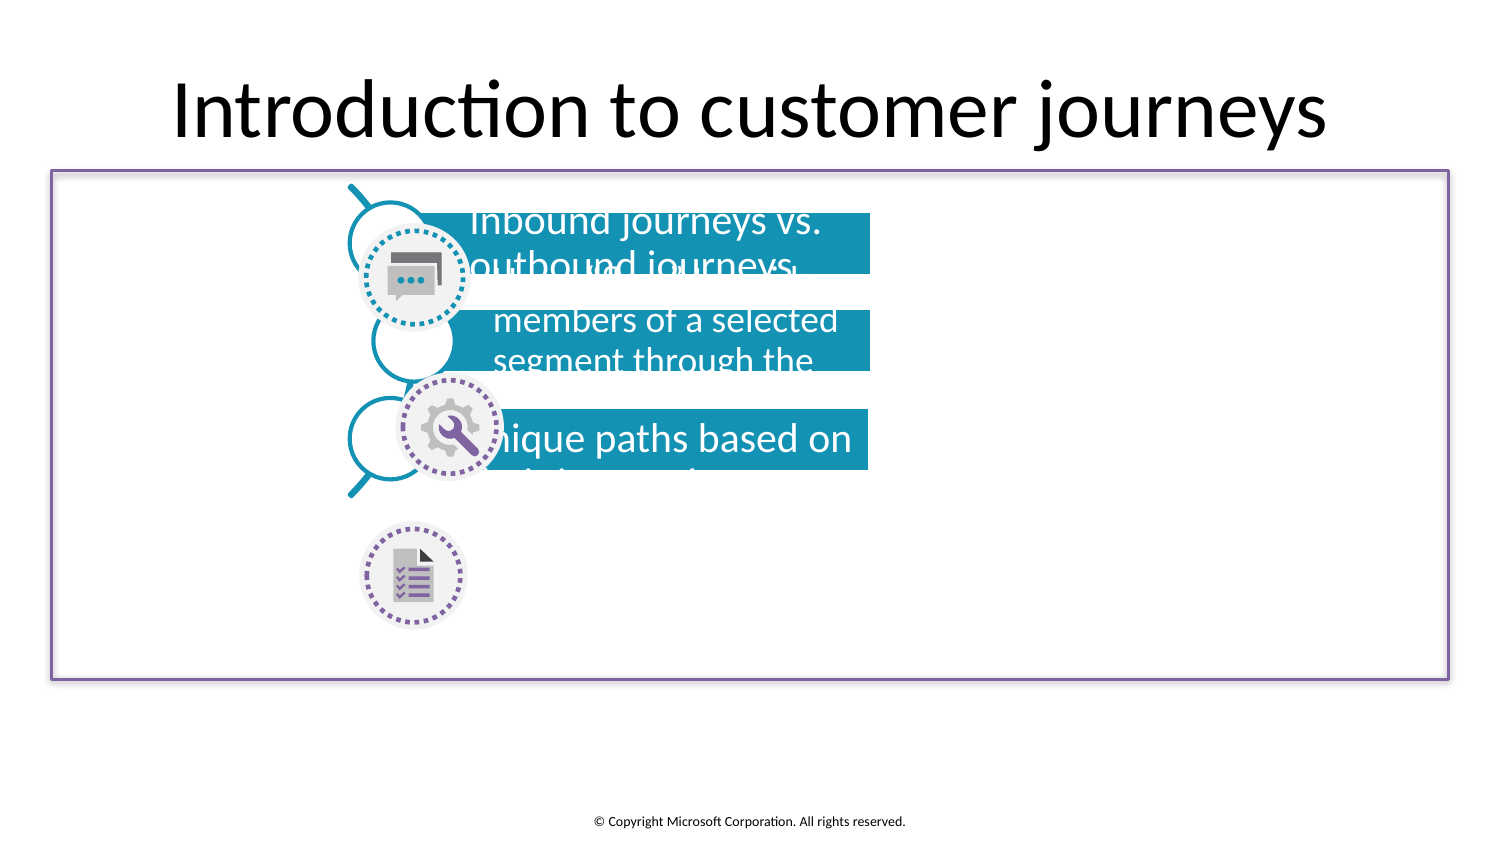

# Introduction to customer journeys

Inbound journeys vs. outbound journeys
Use a “flow” to guide members of a selected segment through the process
Take contacts down unique paths based on their interaction